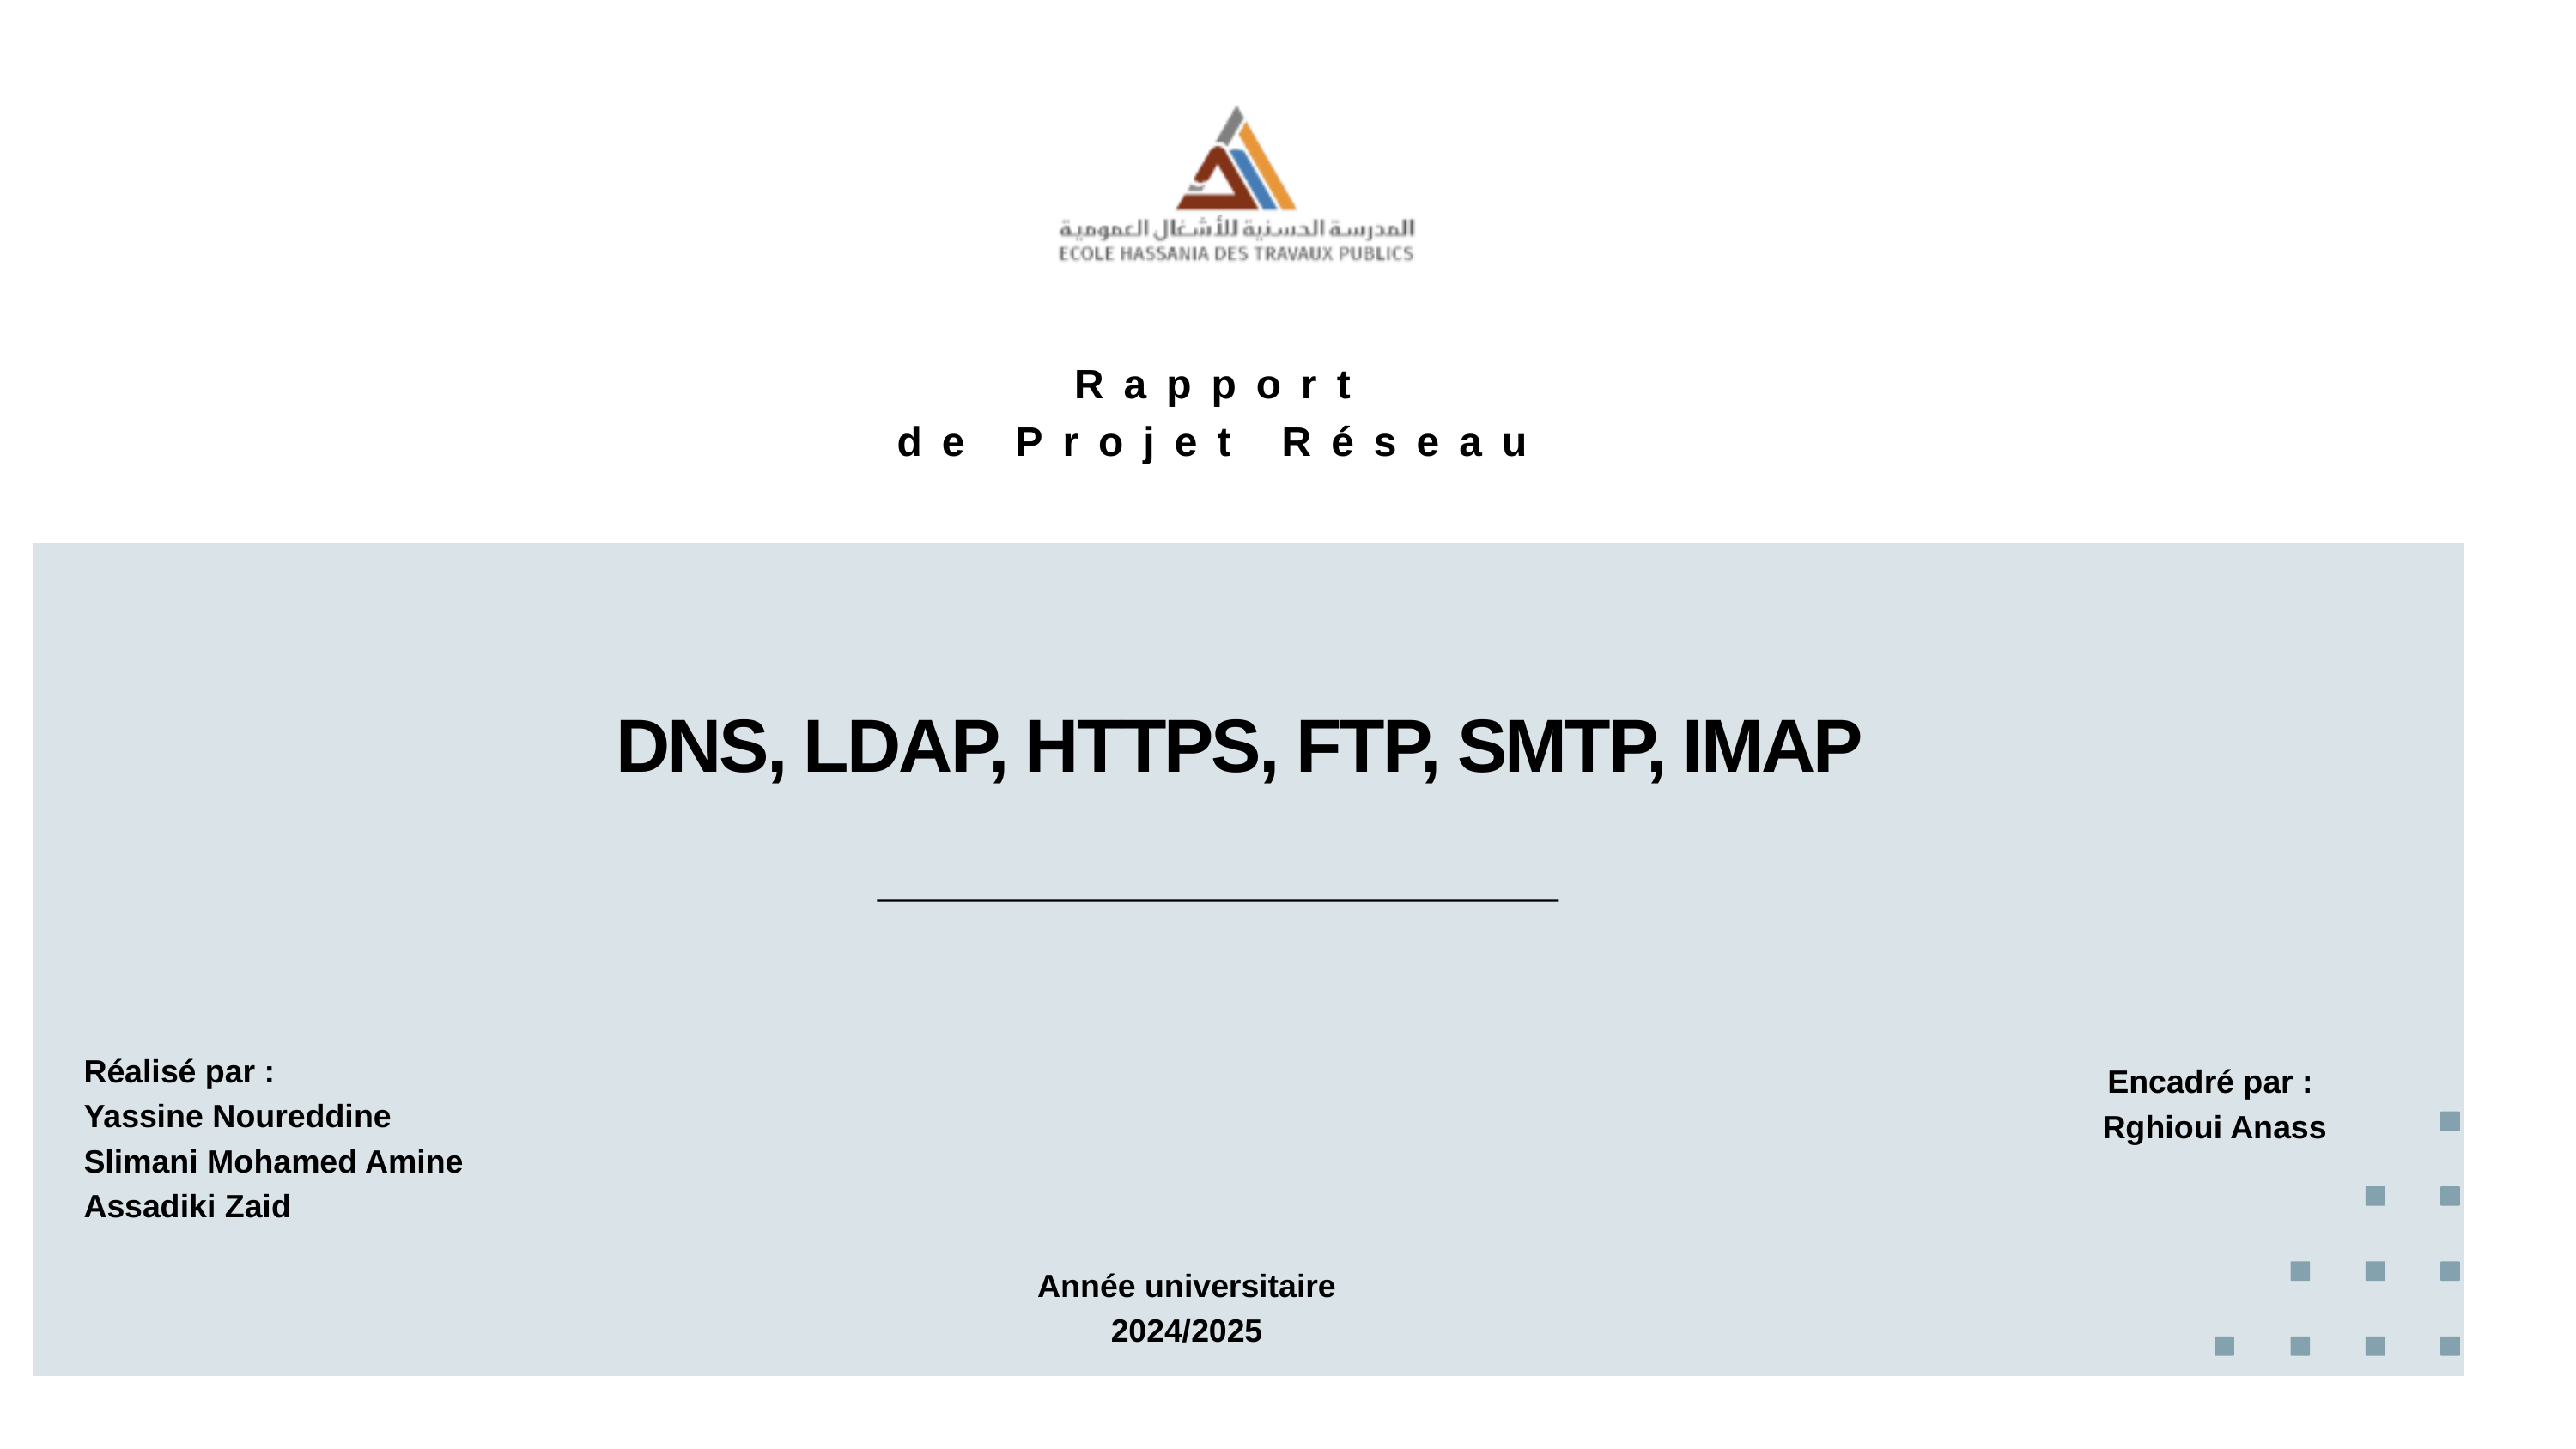

Rapport
de Projet Réseau

DNS, LDAP, HTTPS, FTP, SMTP, IMAP

Réalisé par :
Yassine Noureddine
Slimani Mohamed Amine
Assadiki Zaid

Encadré par :
Rghioui Anass

Année universitaire
2024/2025